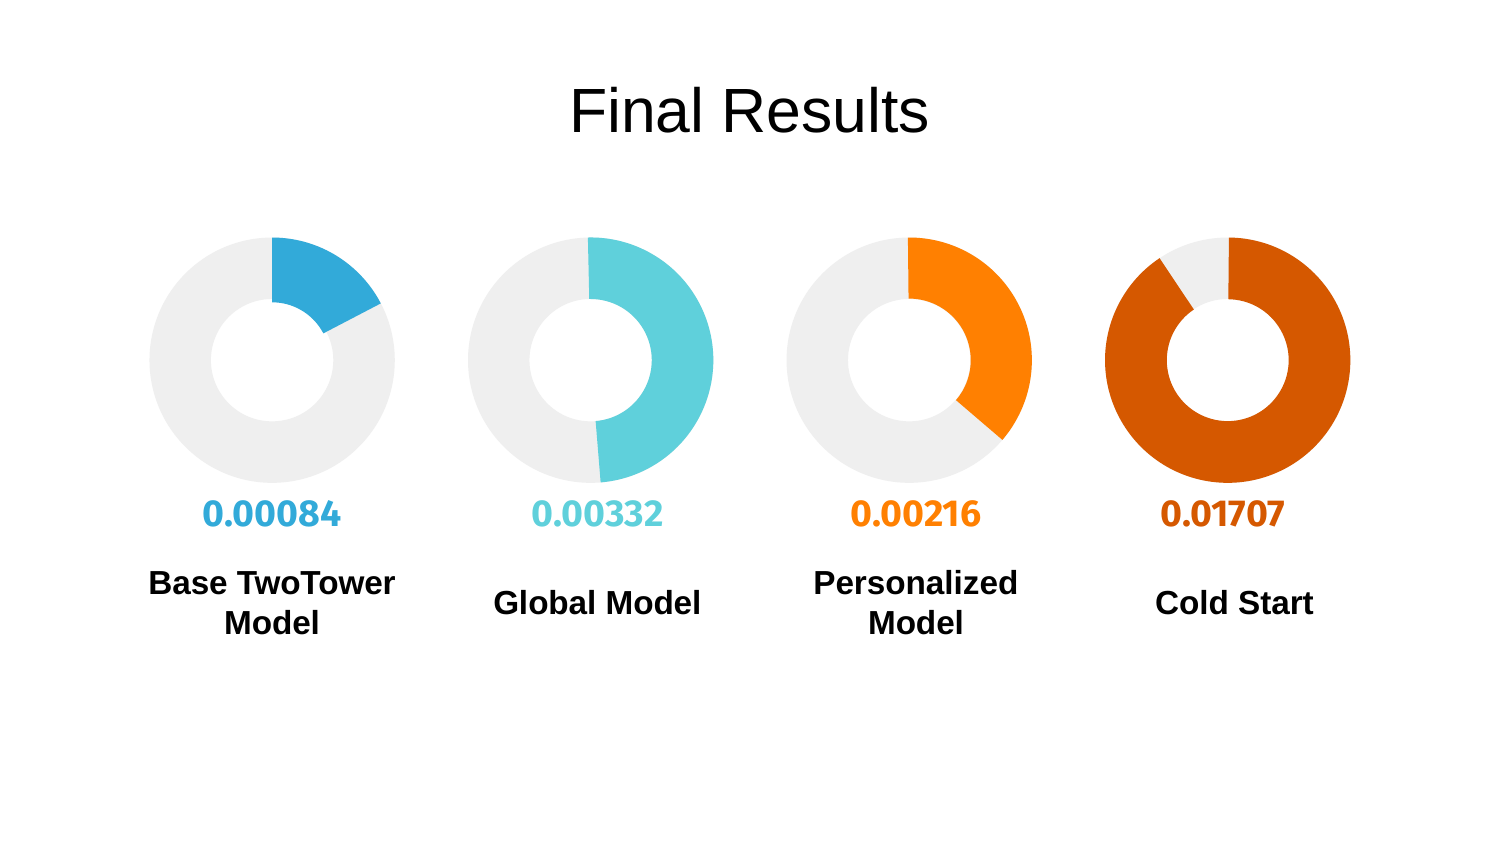

# Final Results

0.00084
0.00332
0.00216
0.01707
Base TwoTower Model
Global Model
Personalized Model
Cold Start